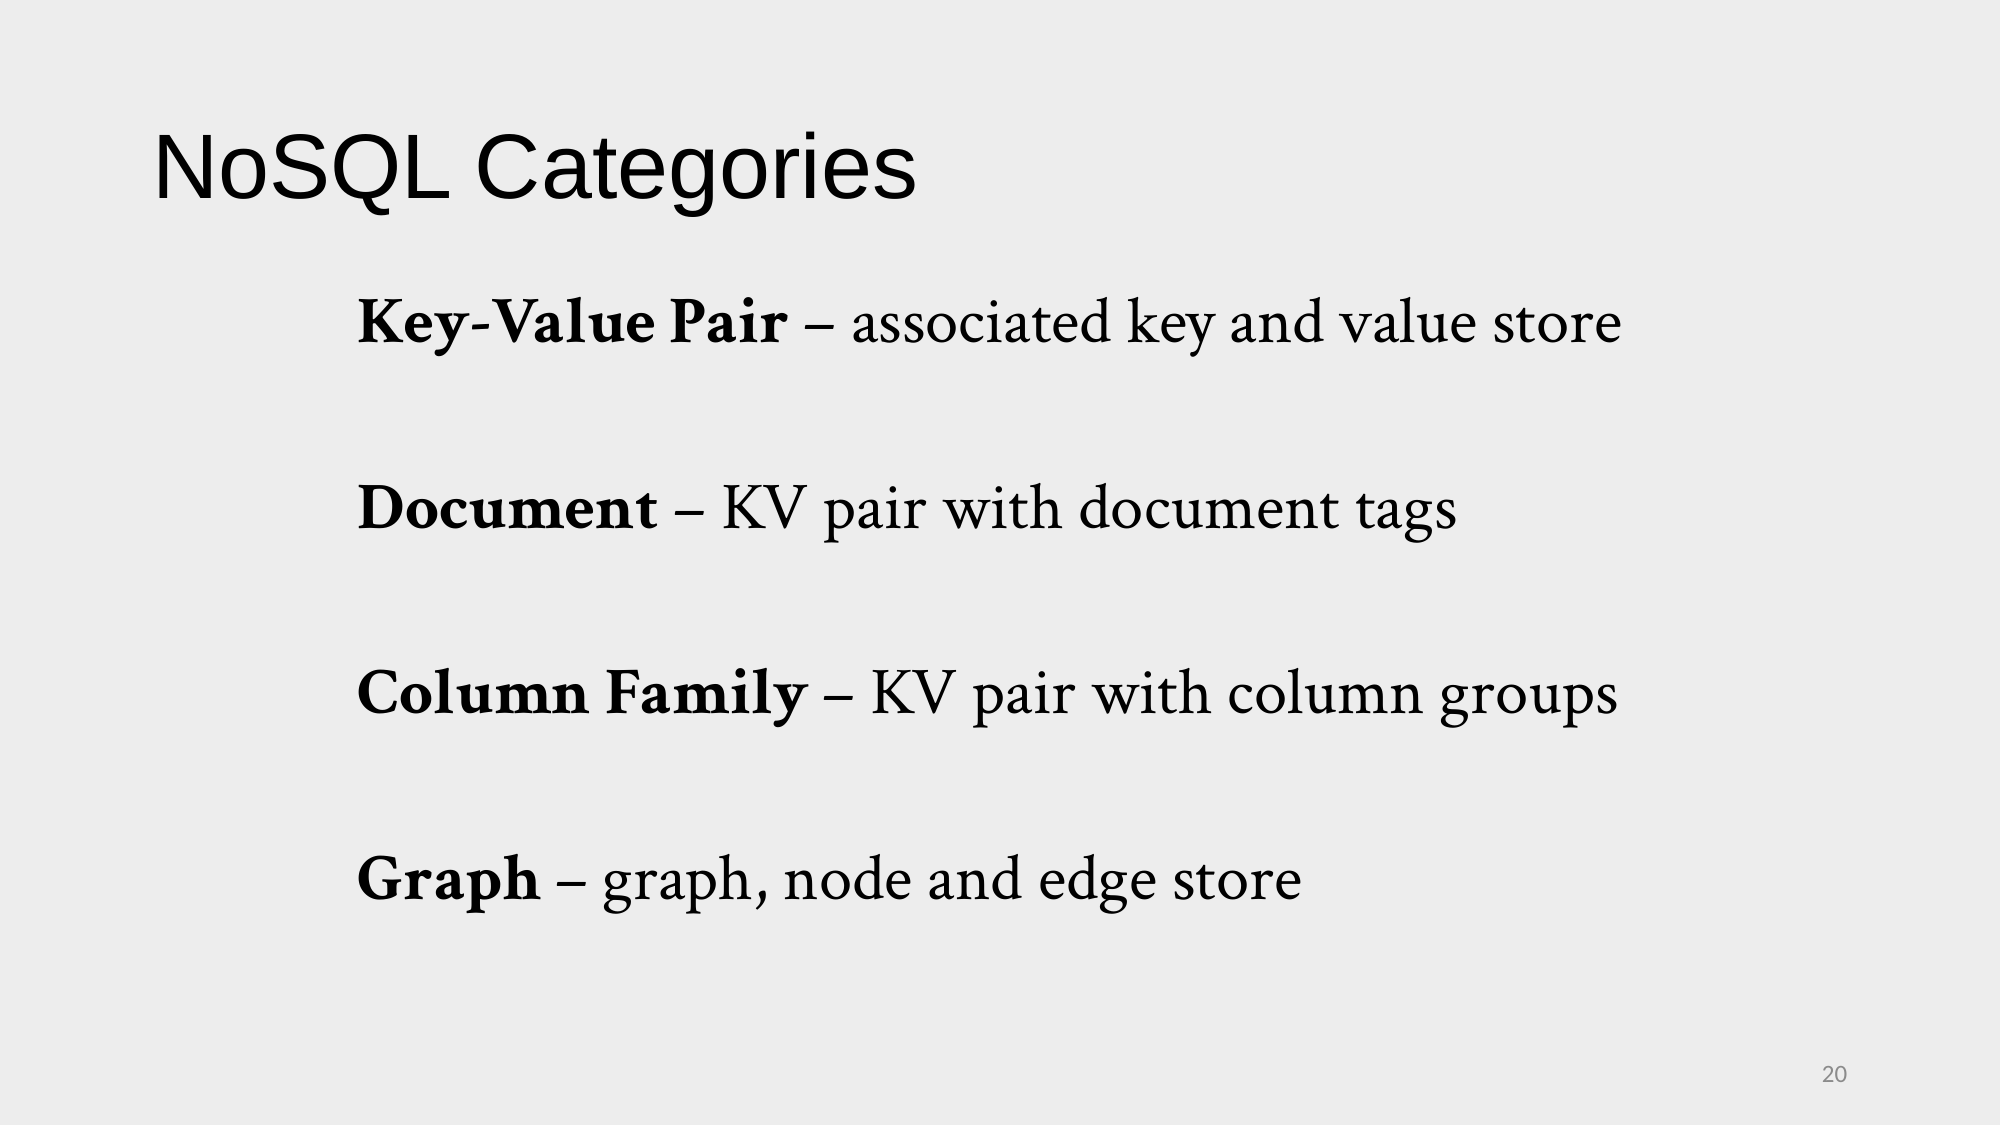

# NoSQL Categories
Key-Value Pair – associated key and value store

Document – KV pair with document tags

Column Family – KV pair with column groups

Graph – graph, node and edge store
20